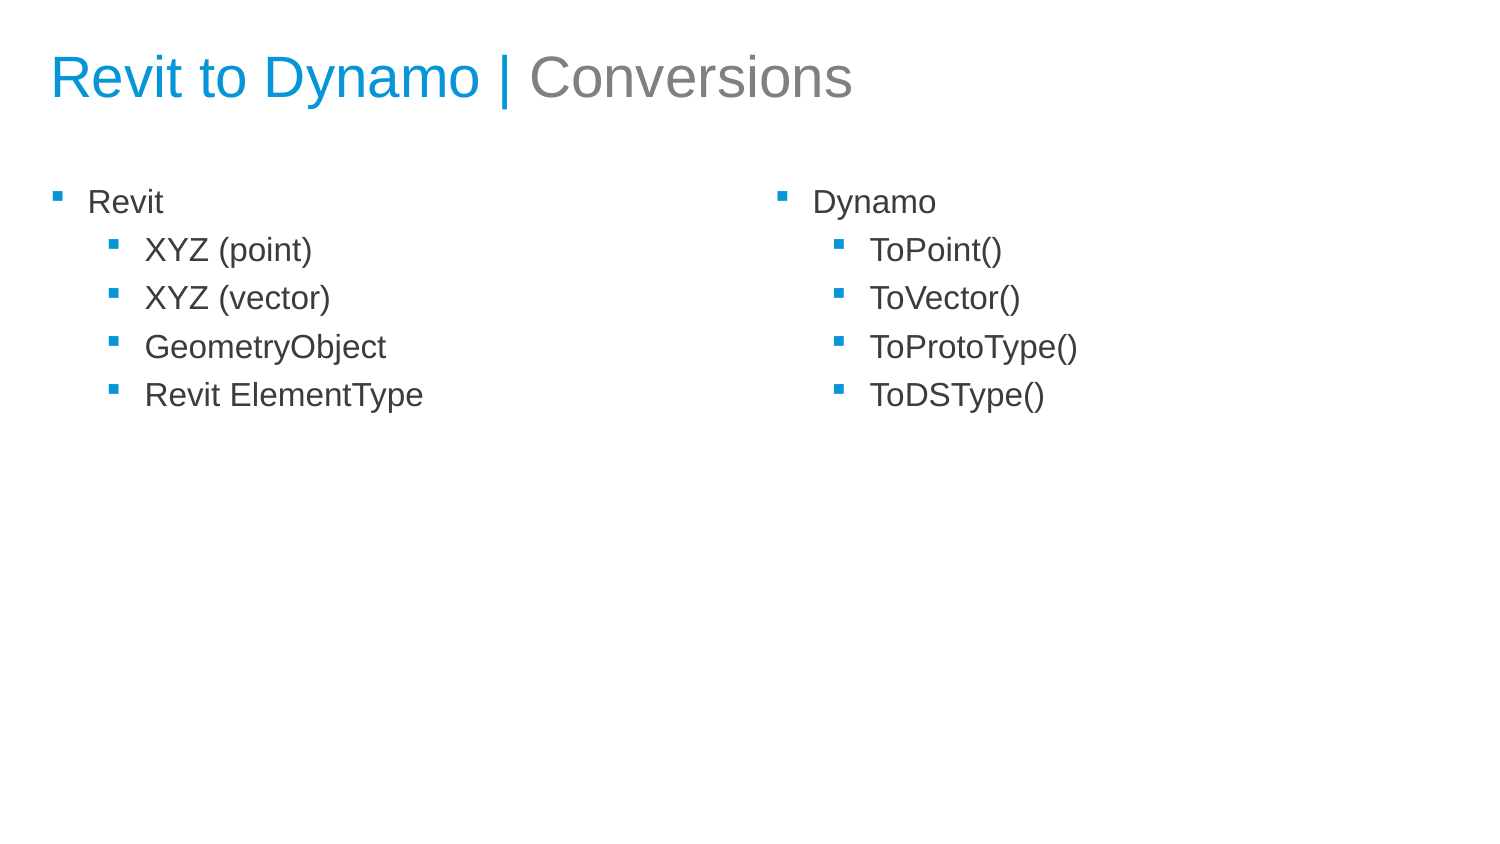

# Revit to Dynamo | Conversions

Revit
XYZ (point)
XYZ (vector)
GeometryObject
Revit ElementType

Dynamo
ToPoint()
ToVector()
ToProtoType()
ToDSType()